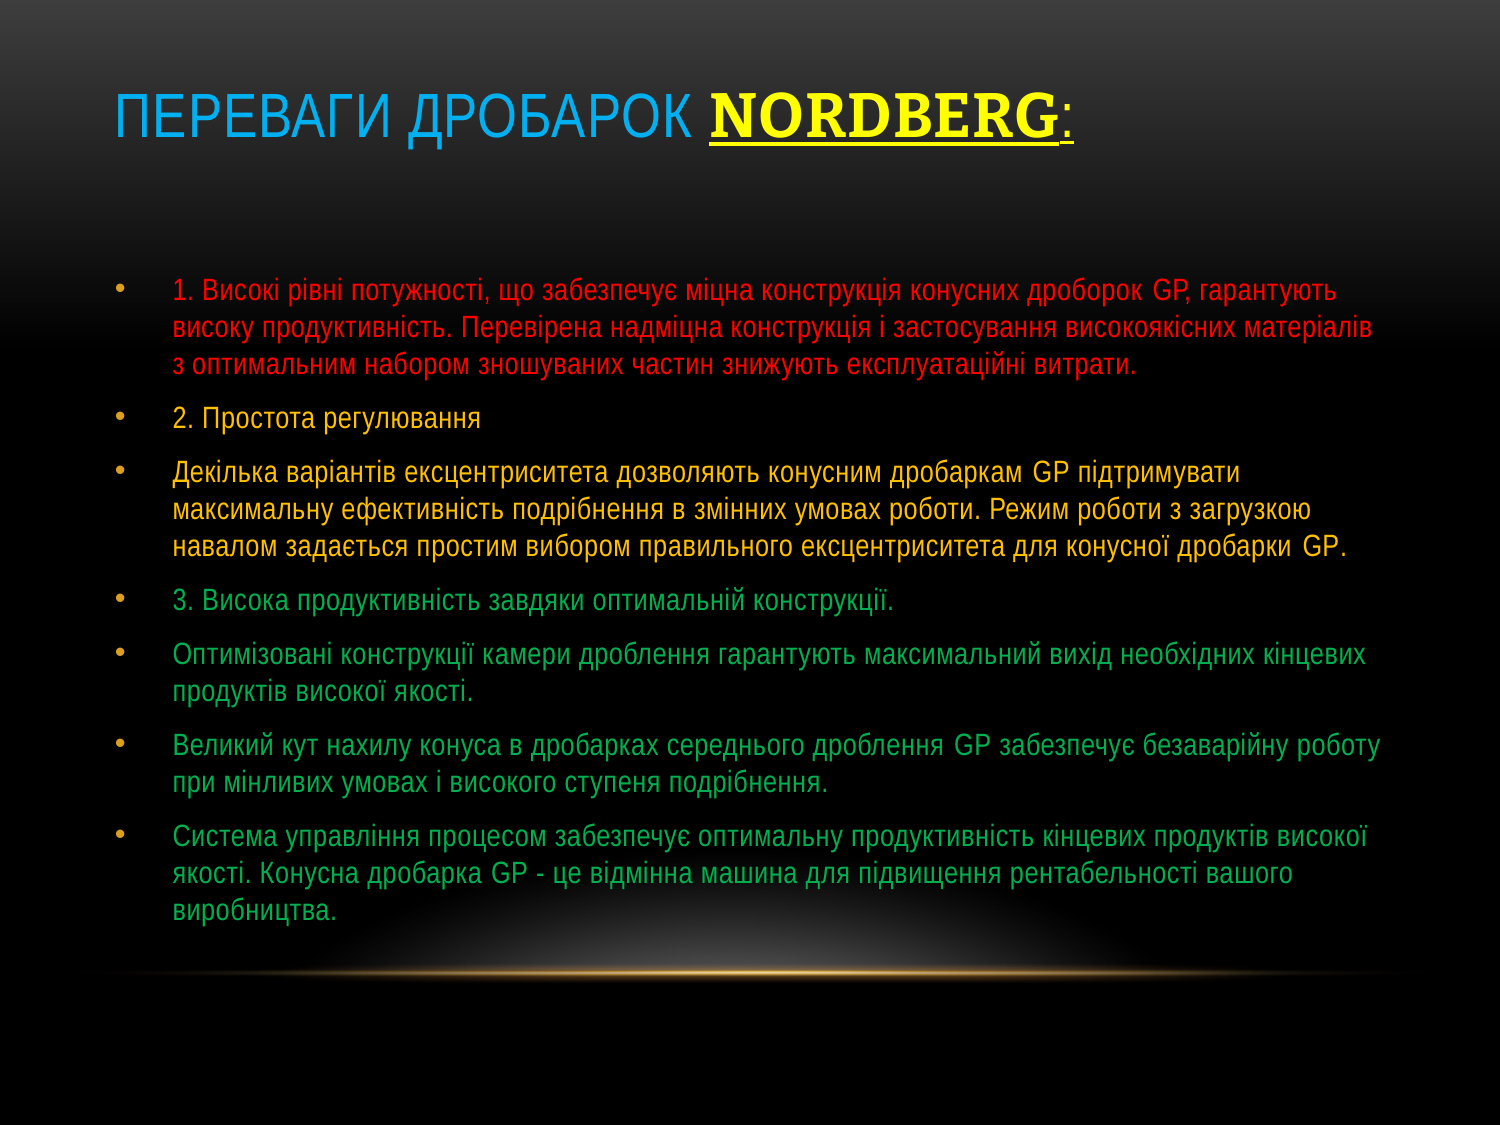

# Переваги дробарок Nordberg:
1. Високі рівні потужності, що забезпечує міцна конструкція конусних дроборок GР, гарантують високу продуктивність. Перевірена надміцна конструкція і застосування високоякісних матеріалів з оптимальним набором зношуваних частин знижують експлуатаційні витрати.
2. Простота регулювання
Декілька варіантів ексцентриситета дозволяють конусним дробаркам GР підтримувати максимальну ефективність подрібнення в змінних умовах роботи. Режим роботи з загрузкою навалом задається простим вибором правильного ексцентриситета для конусної дробарки GP.
3. Висока продуктивність завдяки оптимальній конструкції.
Оптимізовані конструкції камери дроблення гарантують максимальний вихід необхідних кінцевих продуктів високої якості.
Великий кут нахилу конуса в дробарках середнього дроблення GР забезпечує безаварійну роботу при мінливих умовах і високого ступеня подрібнення.
Система управління процесом забезпечує оптимальну продуктивність кінцевих продуктів високої якості. Конусна дробарка GР - це відмінна машина для підвищення рентабельності вашого виробництва.